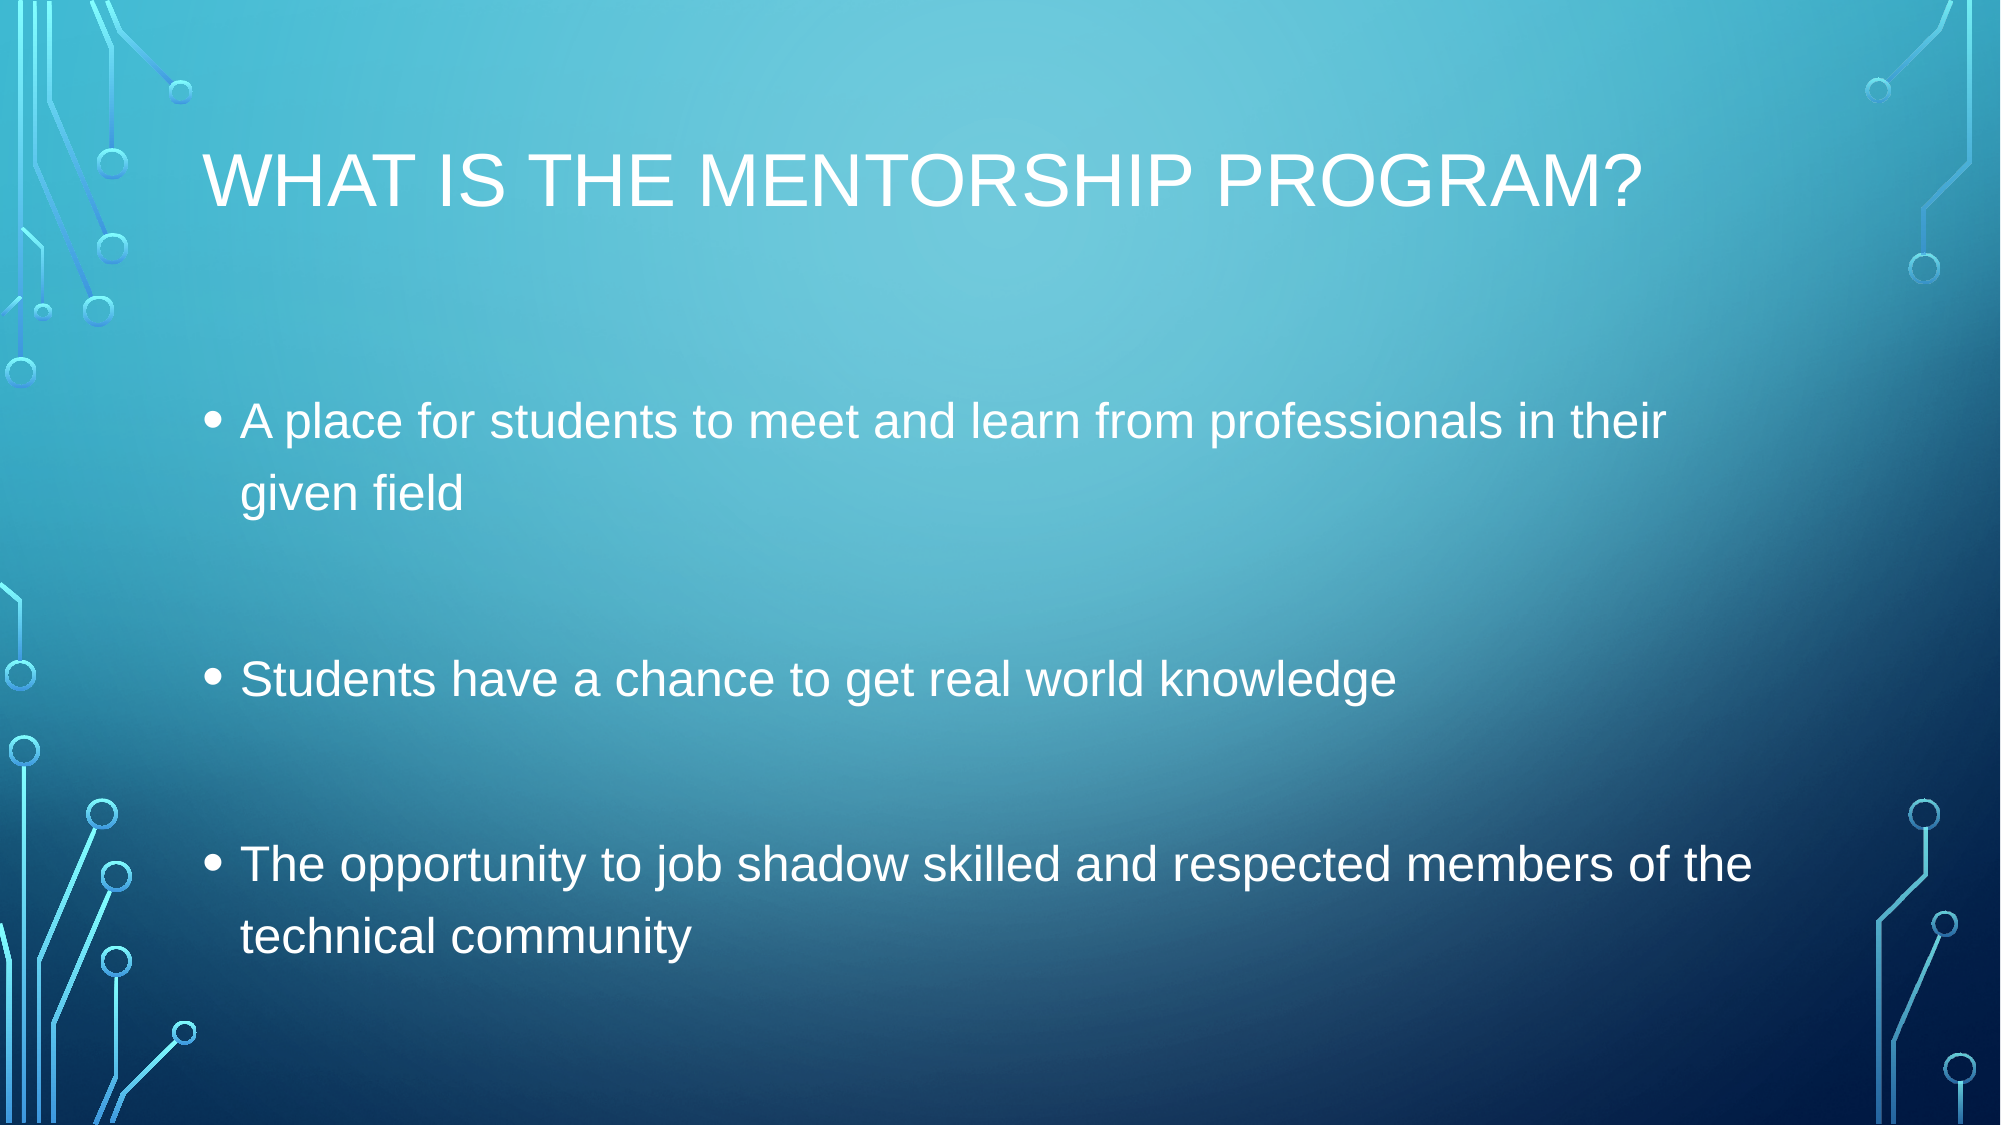

# What is the mentorship program?
A place for students to meet and learn from professionals in their given field

Students have a chance to get real world knowledge

The opportunity to job shadow skilled and respected members of the technical community